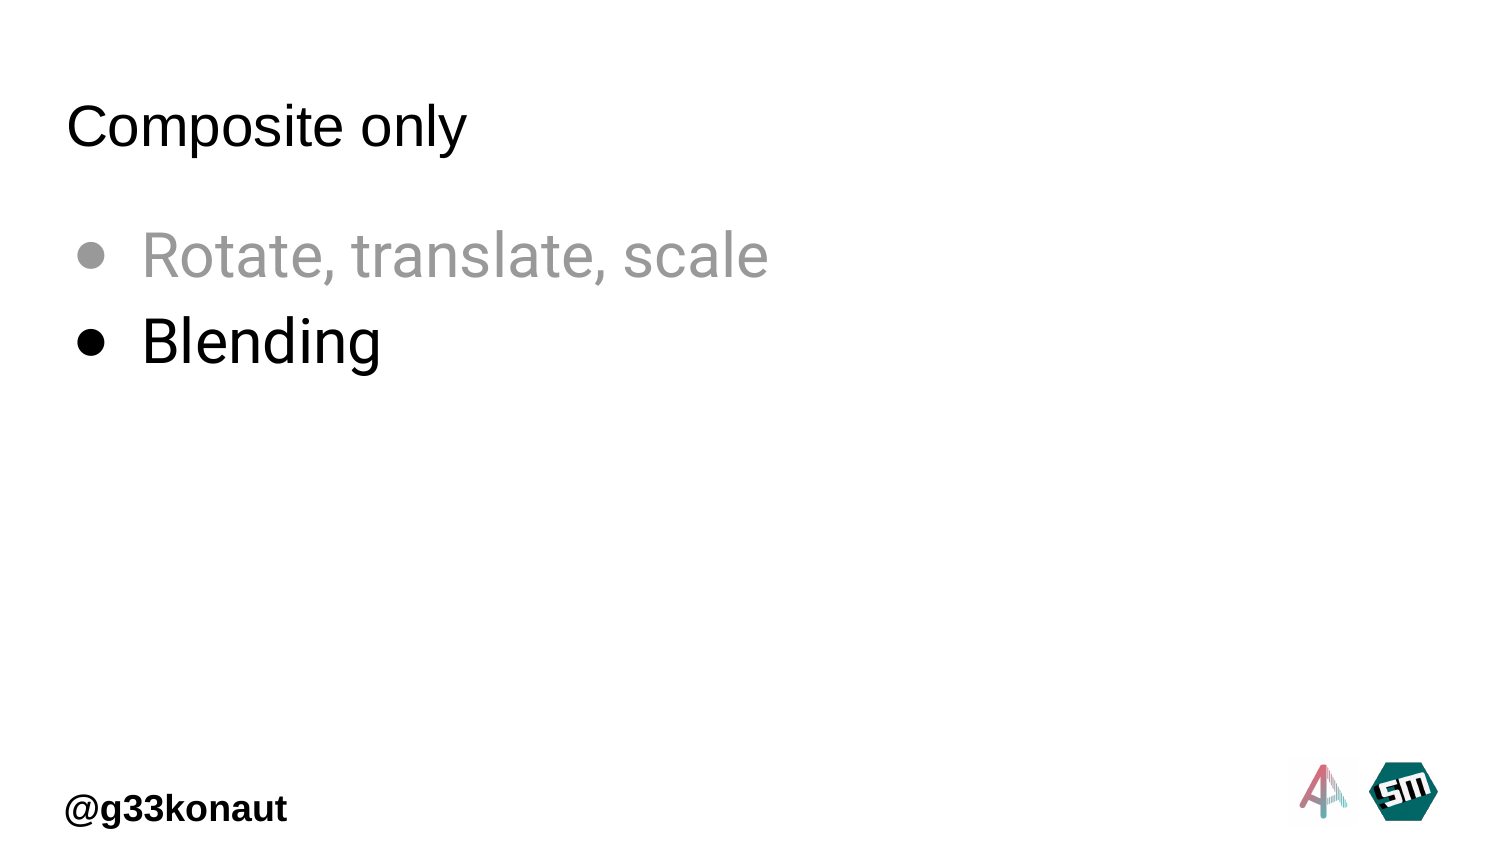

# Composite only
Rotate, translate, scale
Blending